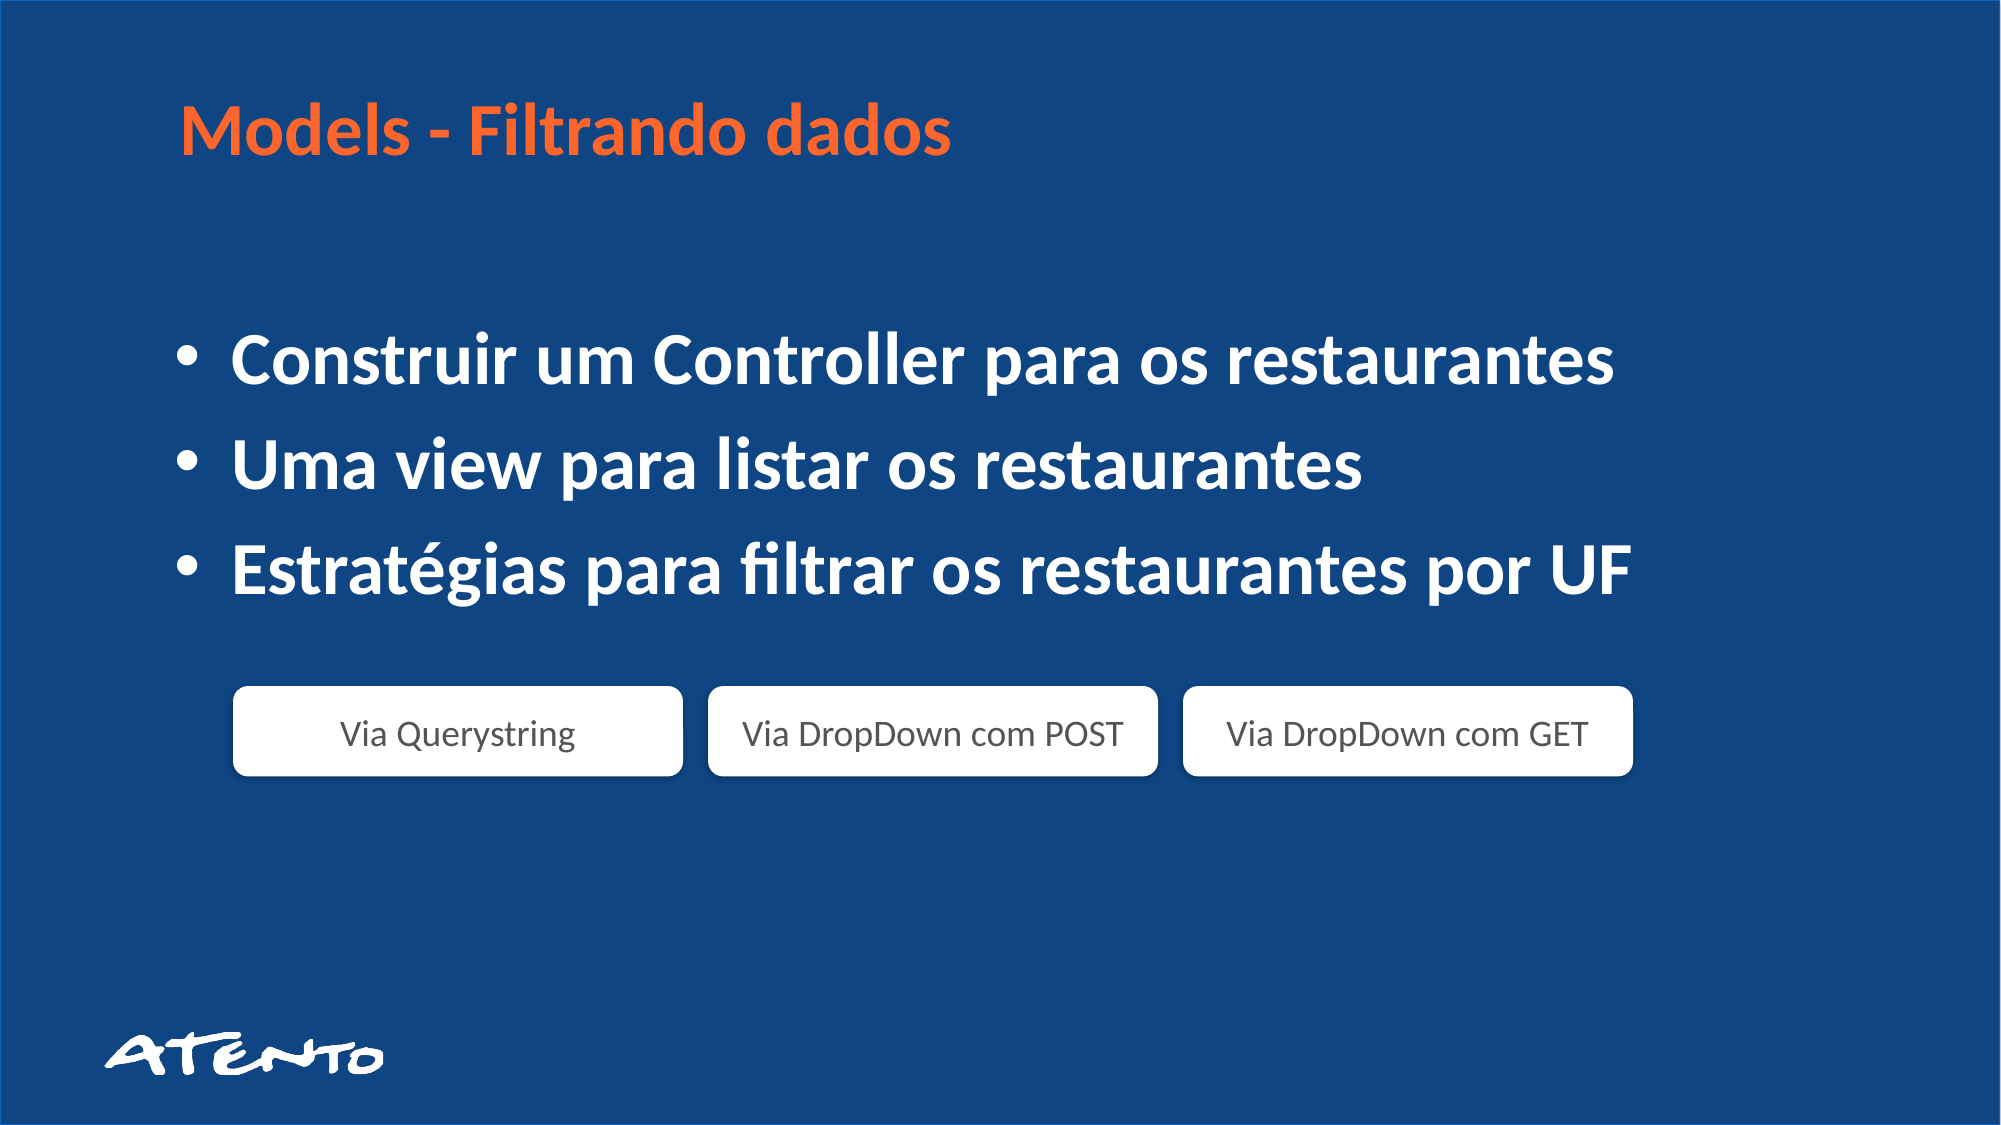

Models - Filtrando dados
Construir um Controller para os restaurantes
Uma view para listar os restaurantes
Estratégias para filtrar os restaurantes por UF
Via DropDown com GET
Via Querystring
Via DropDown com POST